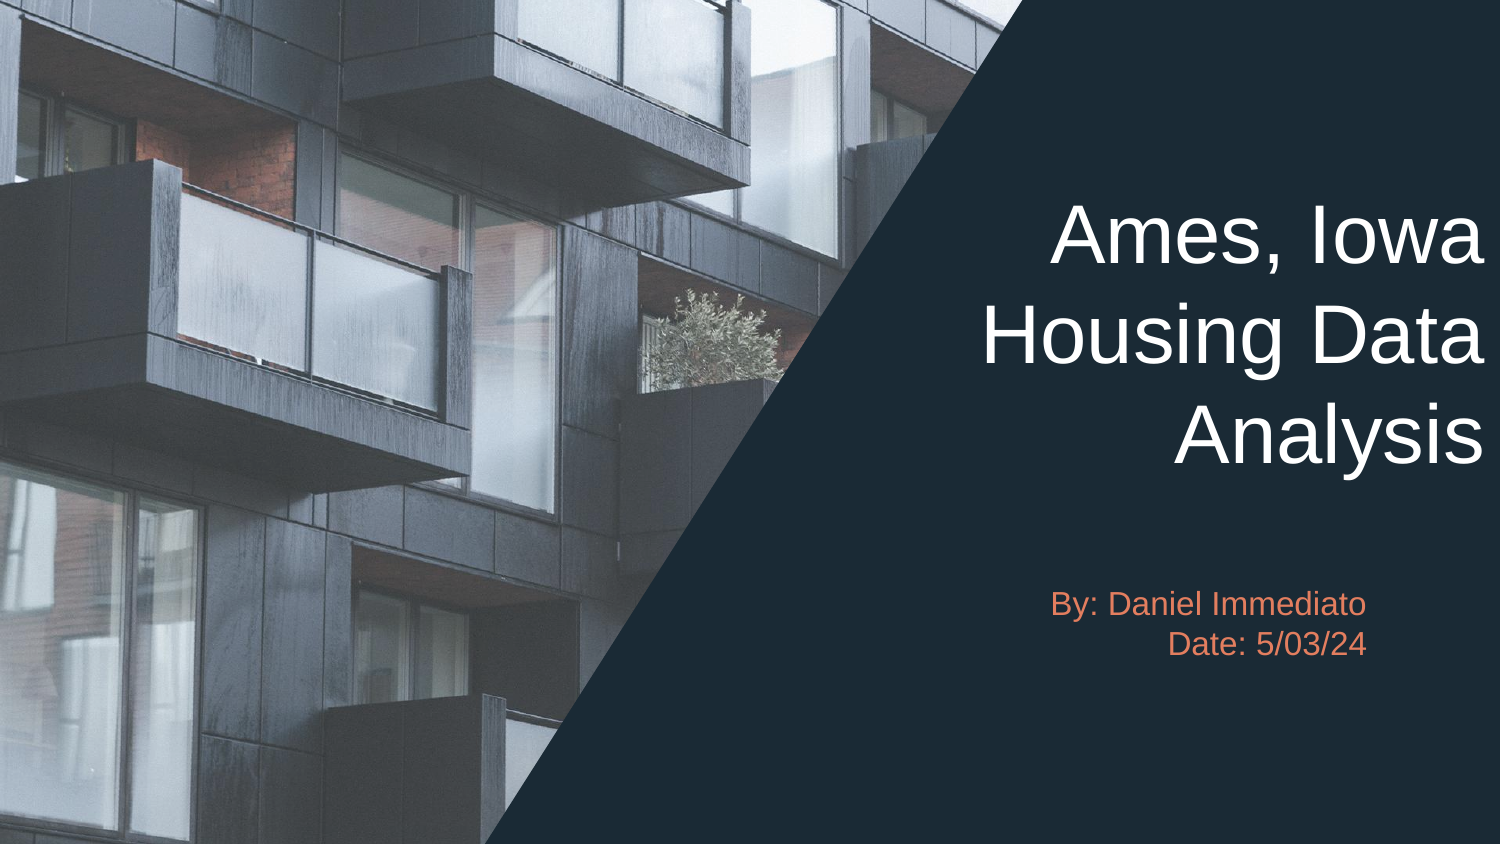

# Ames, Iowa Housing Data Analysis
By: Daniel Immediato
Date: 5/03/24